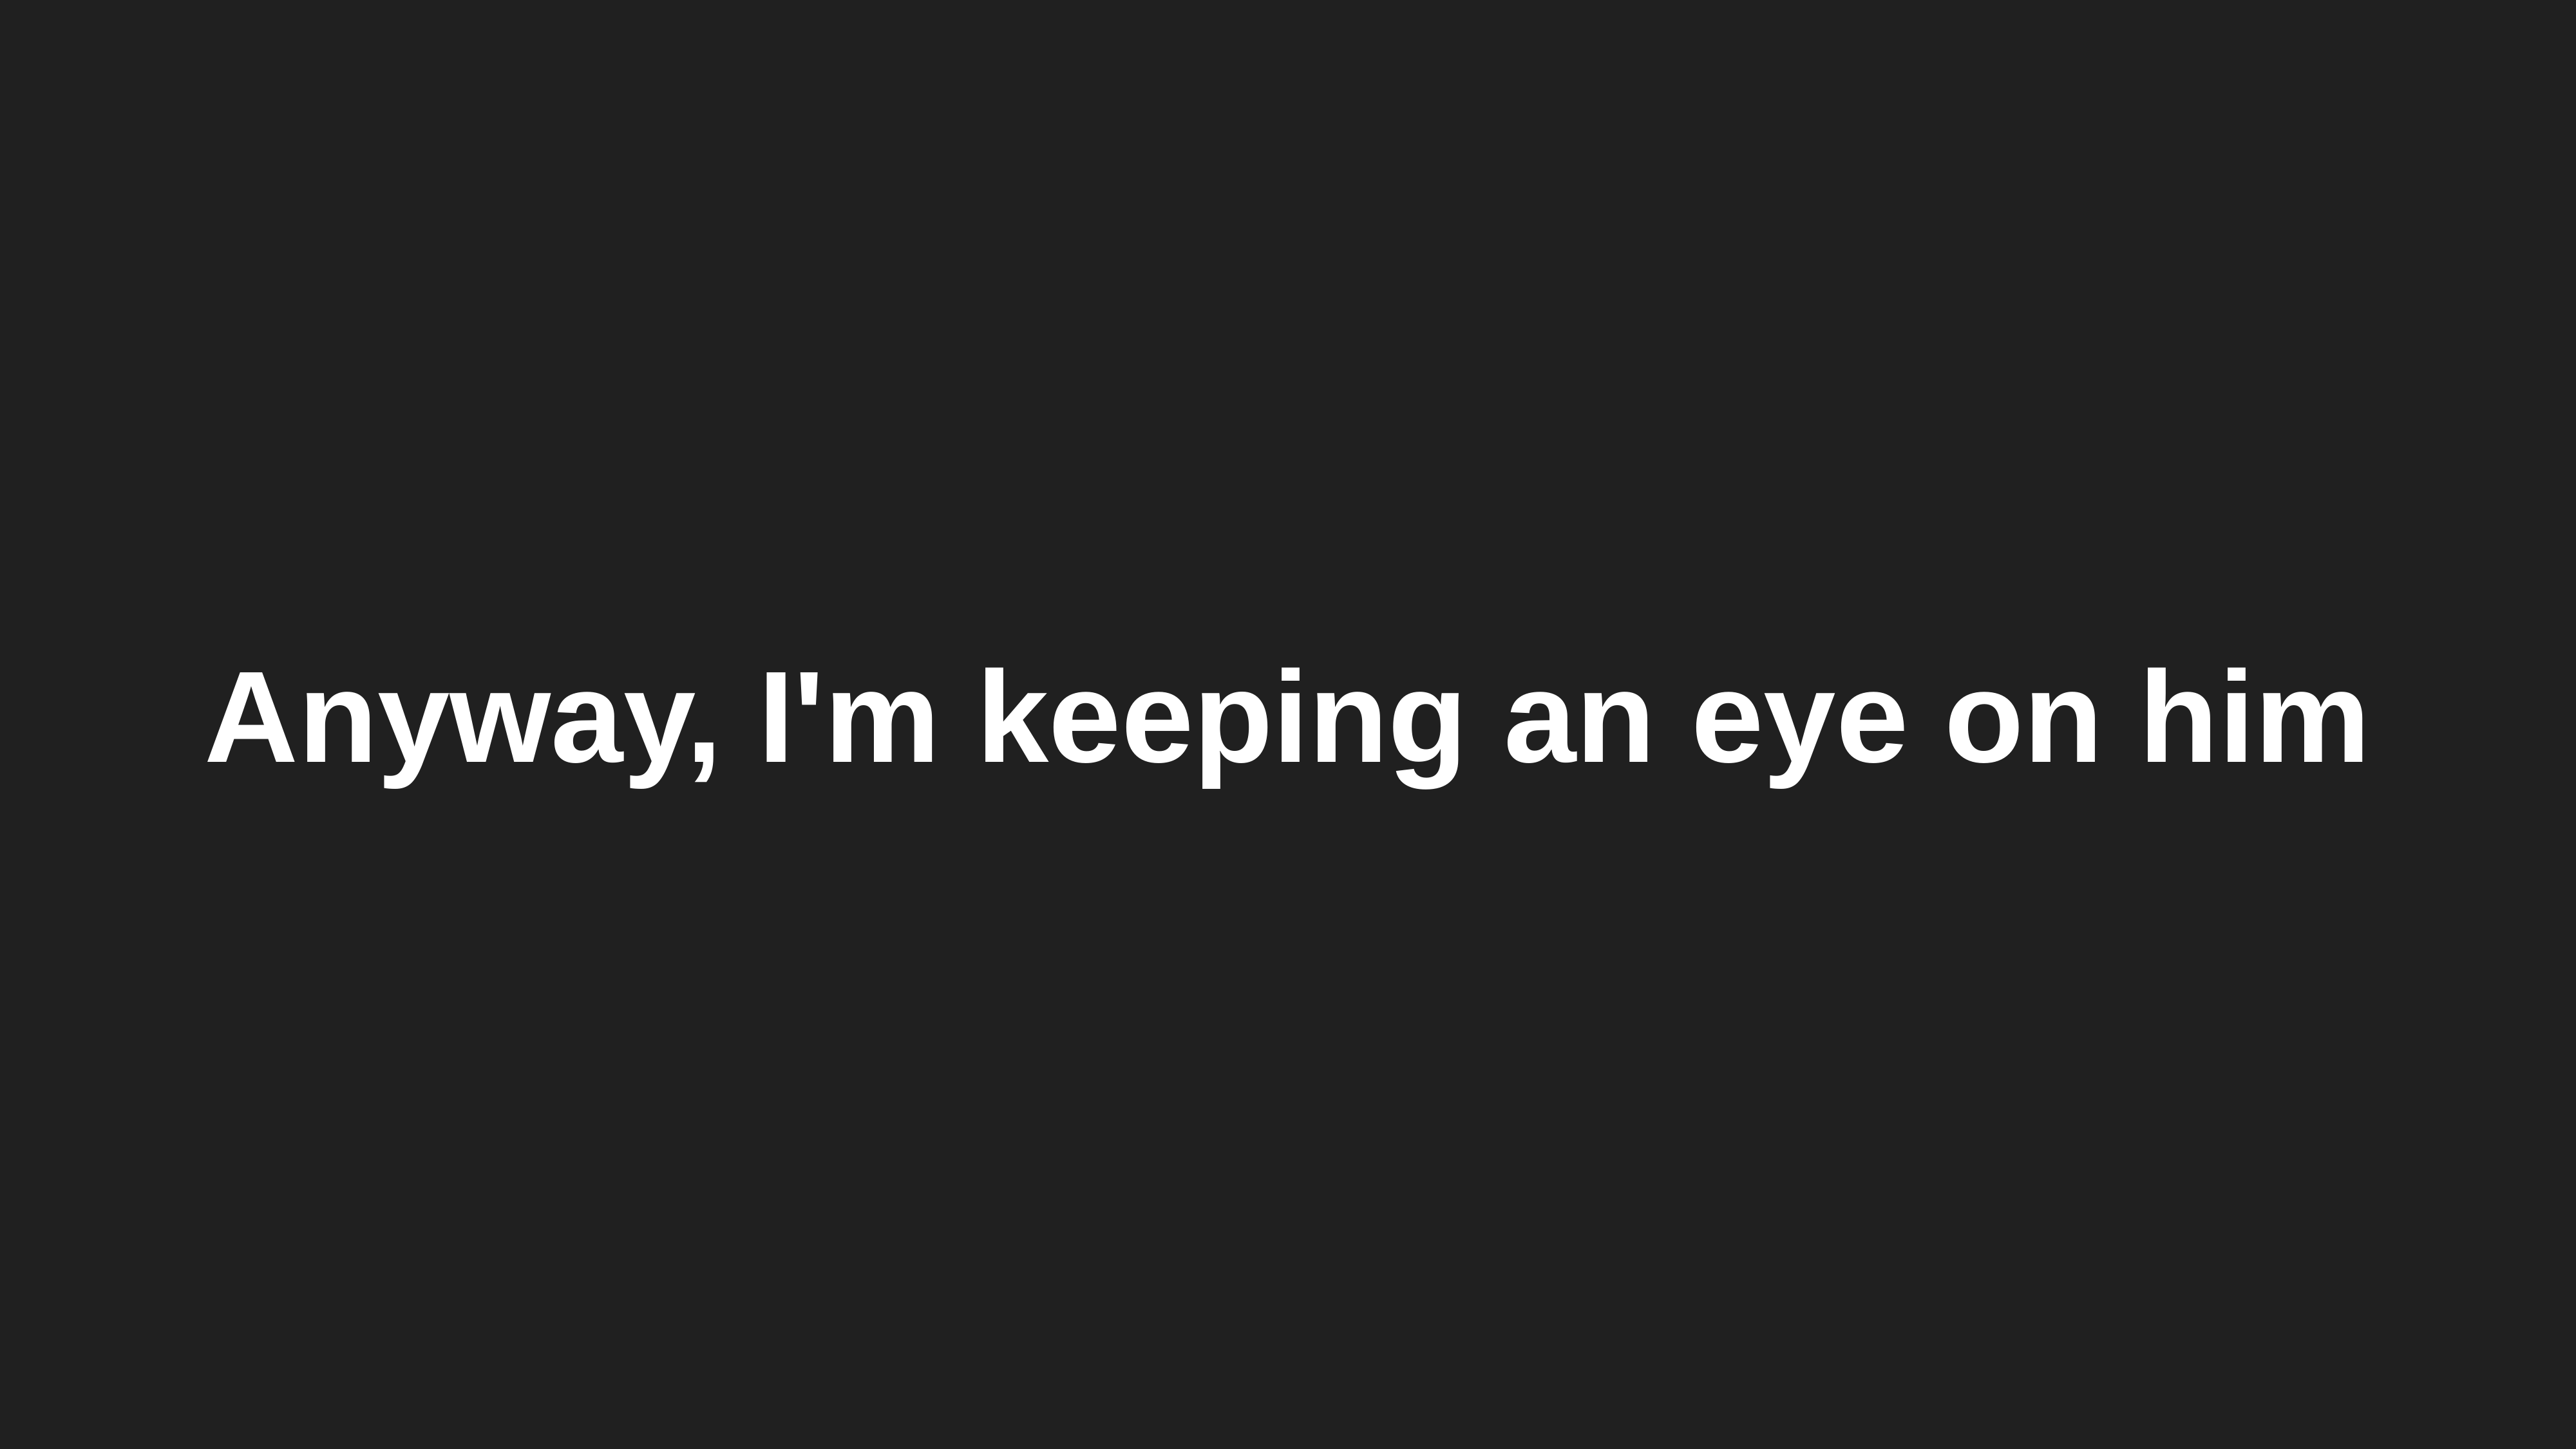

Anyway, I'm keeping an eye on him